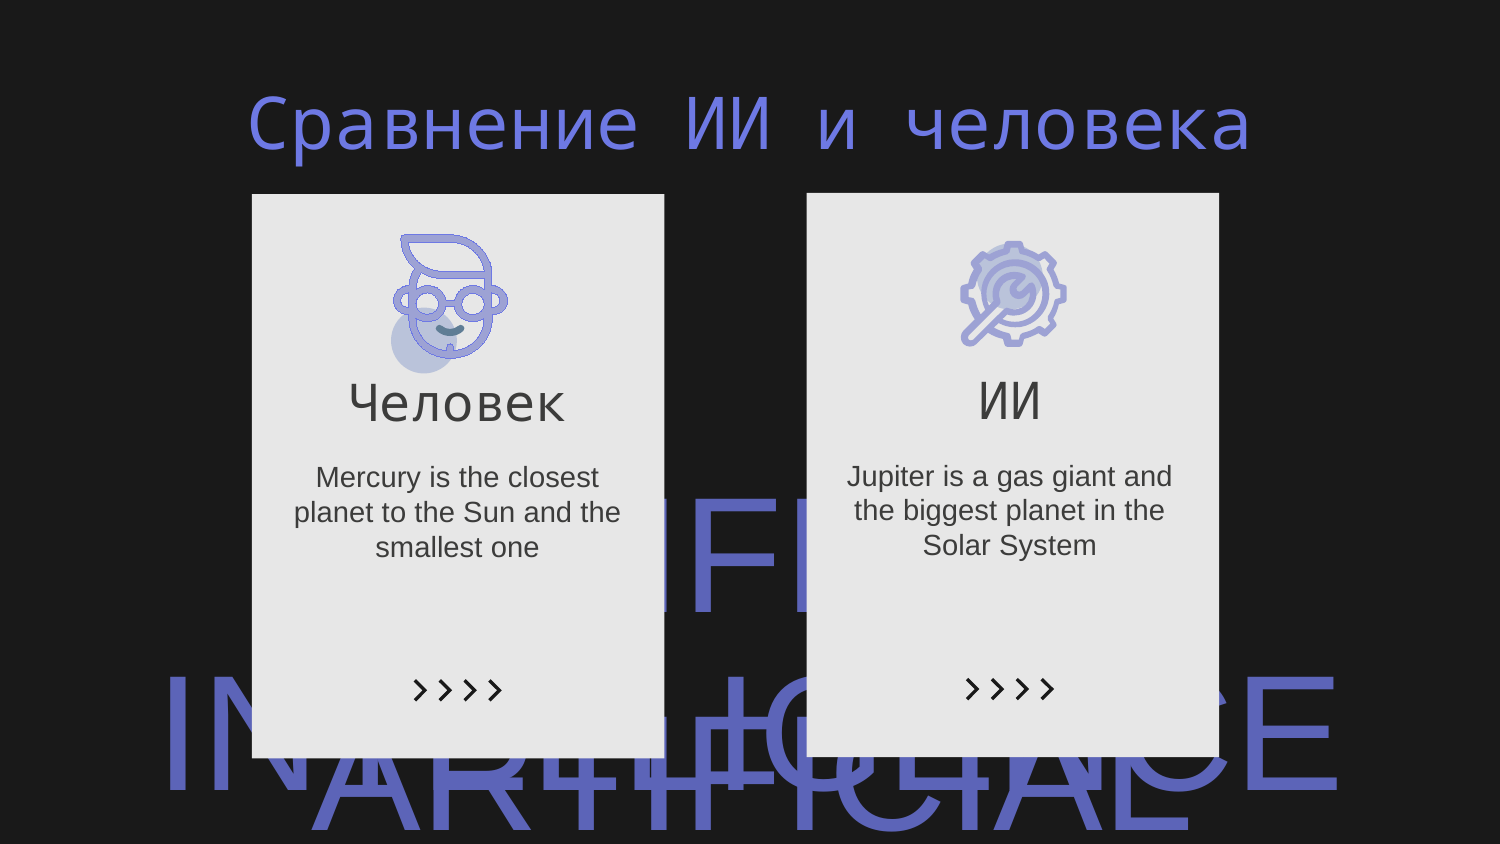

Сравнение ИИ и человека

ИИ
# Человек
Jupiter is a gas giant and the biggest planet in the Solar System
Mercury is the closest planet to the Sun and the smallest one